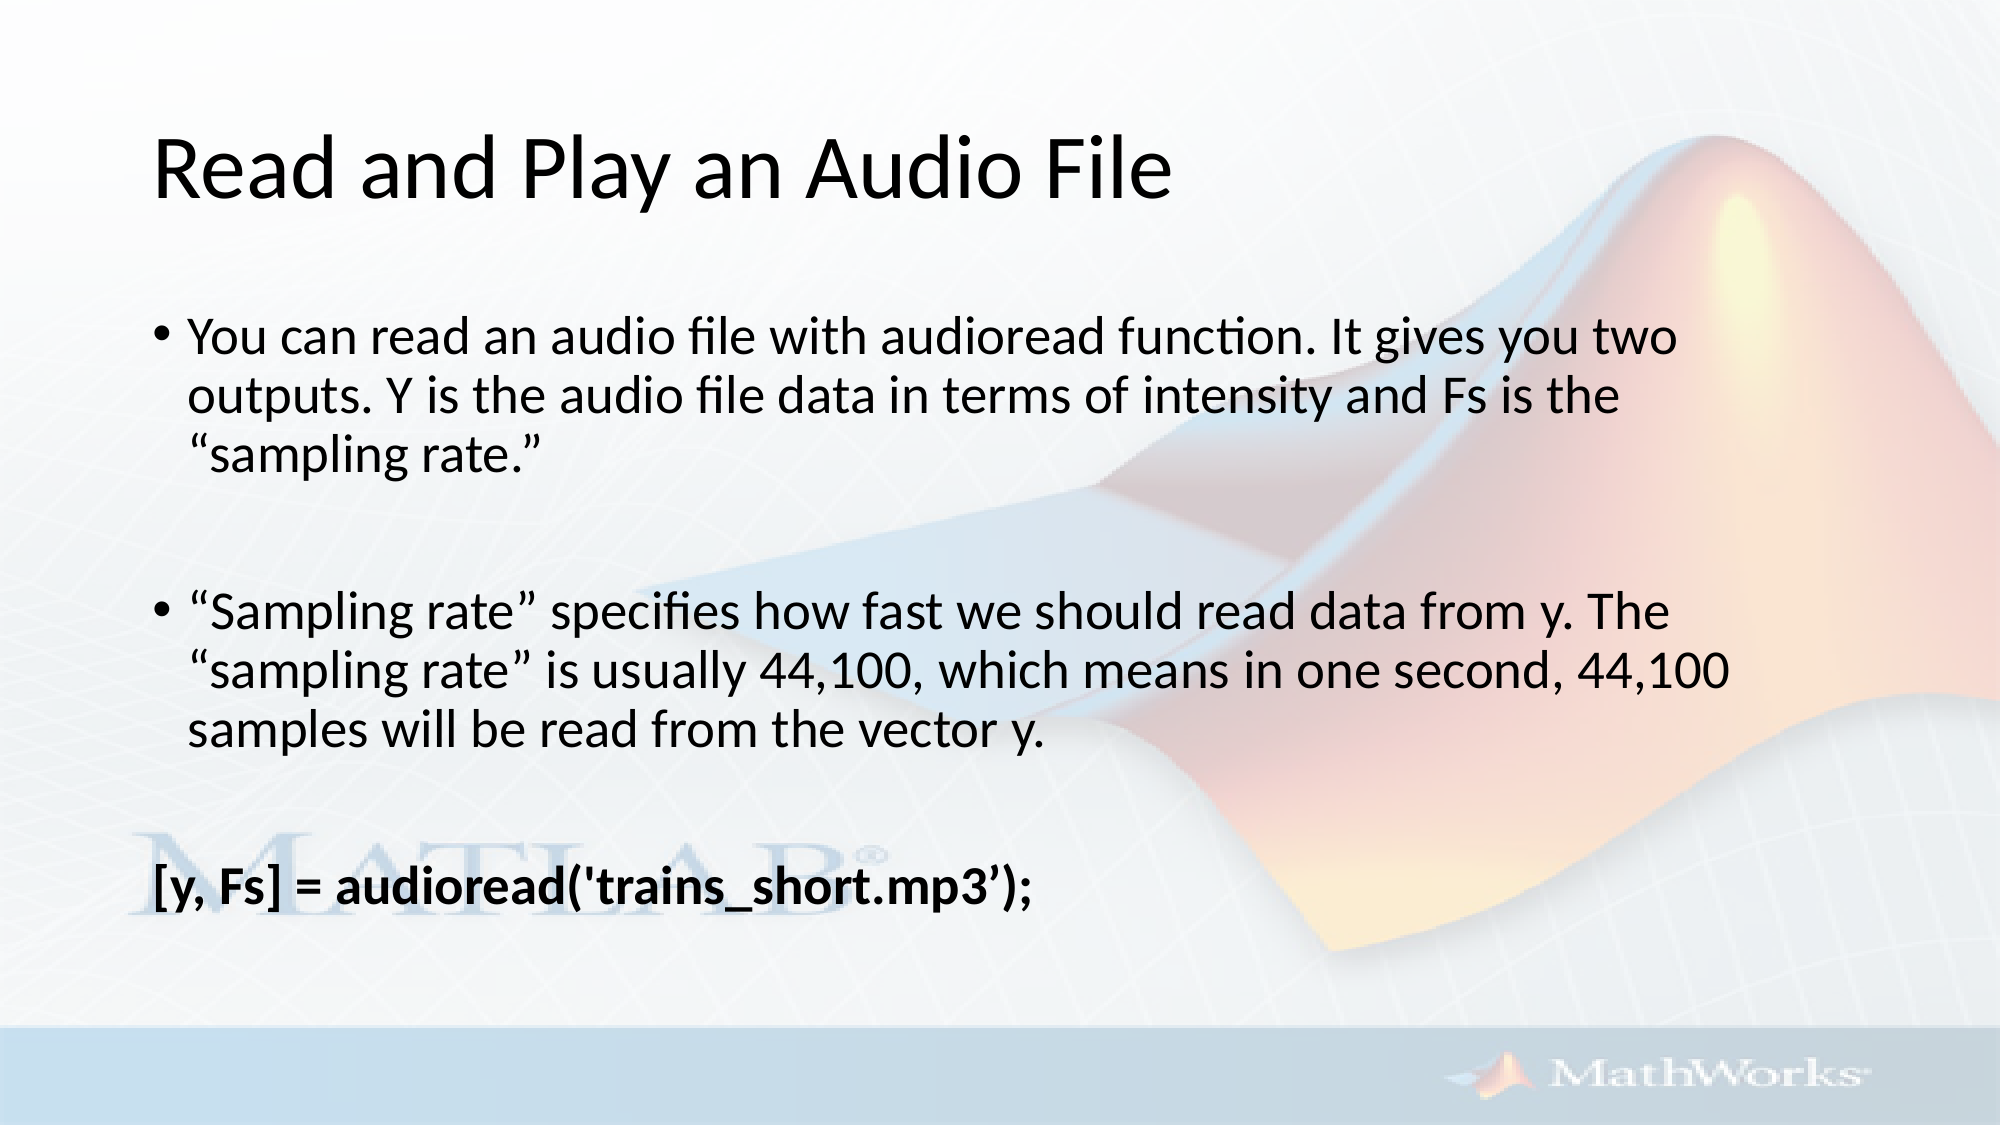

# Read and Play an Audio File
You can read an audio file with audioread function. It gives you two outputs. Y is the audio file data in terms of intensity and Fs is the “sampling rate.”

“Sampling rate” specifies how fast we should read data from y. The “sampling rate” is usually 44,100, which means in one second, 44,100 samples will be read from the vector y.

[y, Fs] = audioread('trains_short.mp3’);